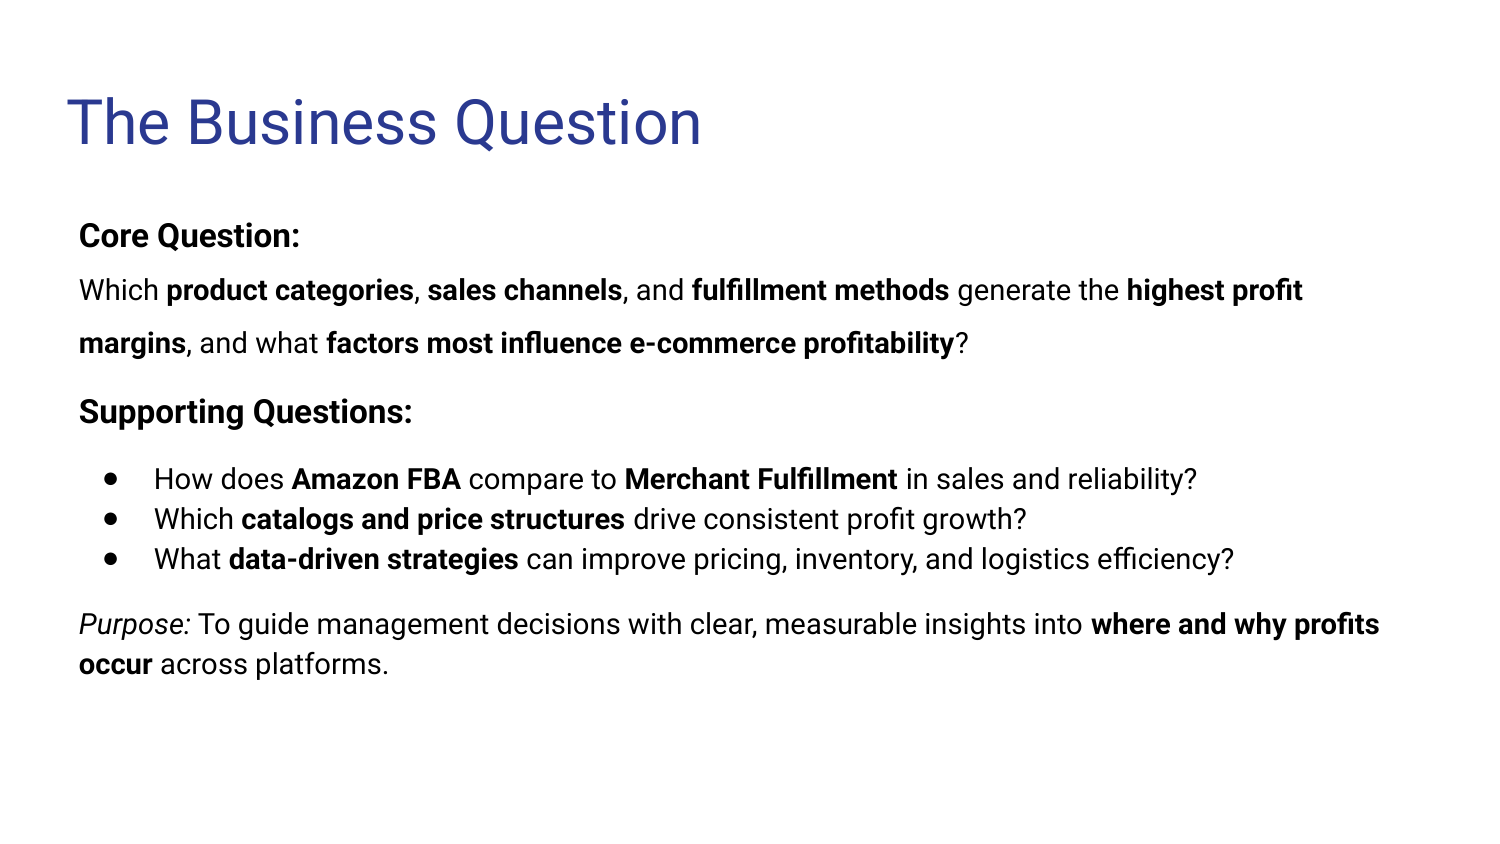

# The Business Question
Core Question:
Which product categories, sales channels, and fulfillment methods generate the highest profit margins, and what factors most influence e-commerce profitability?
Supporting Questions:
How does Amazon FBA compare to Merchant Fulfillment in sales and reliability?
Which catalogs and price structures drive consistent profit growth?
What data-driven strategies can improve pricing, inventory, and logistics efficiency?
Purpose: To guide management decisions with clear, measurable insights into where and why profits occur across platforms.